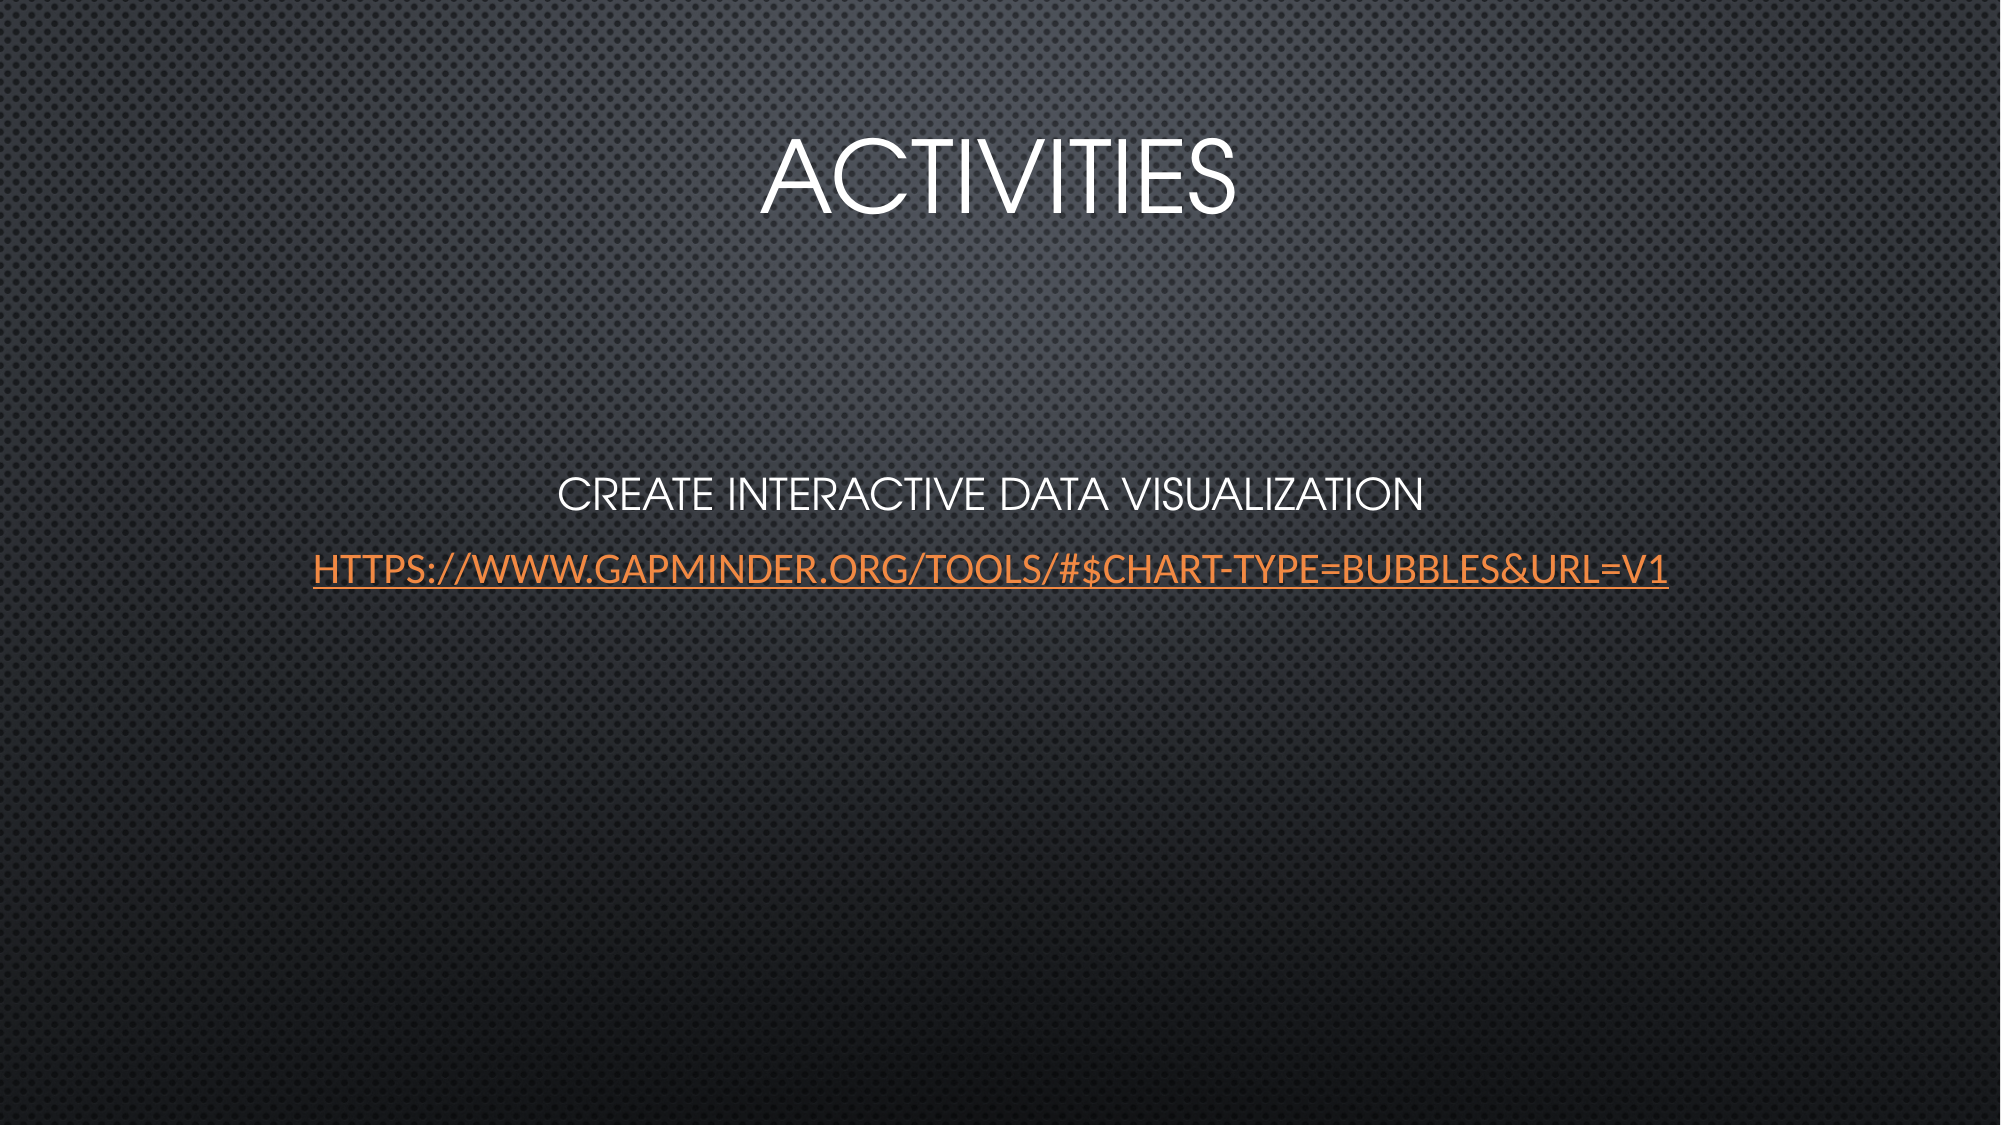

# activities
Create interactive data visualization
https://www.gapminder.org/tools/#$chart-type=bubbles&url=v1